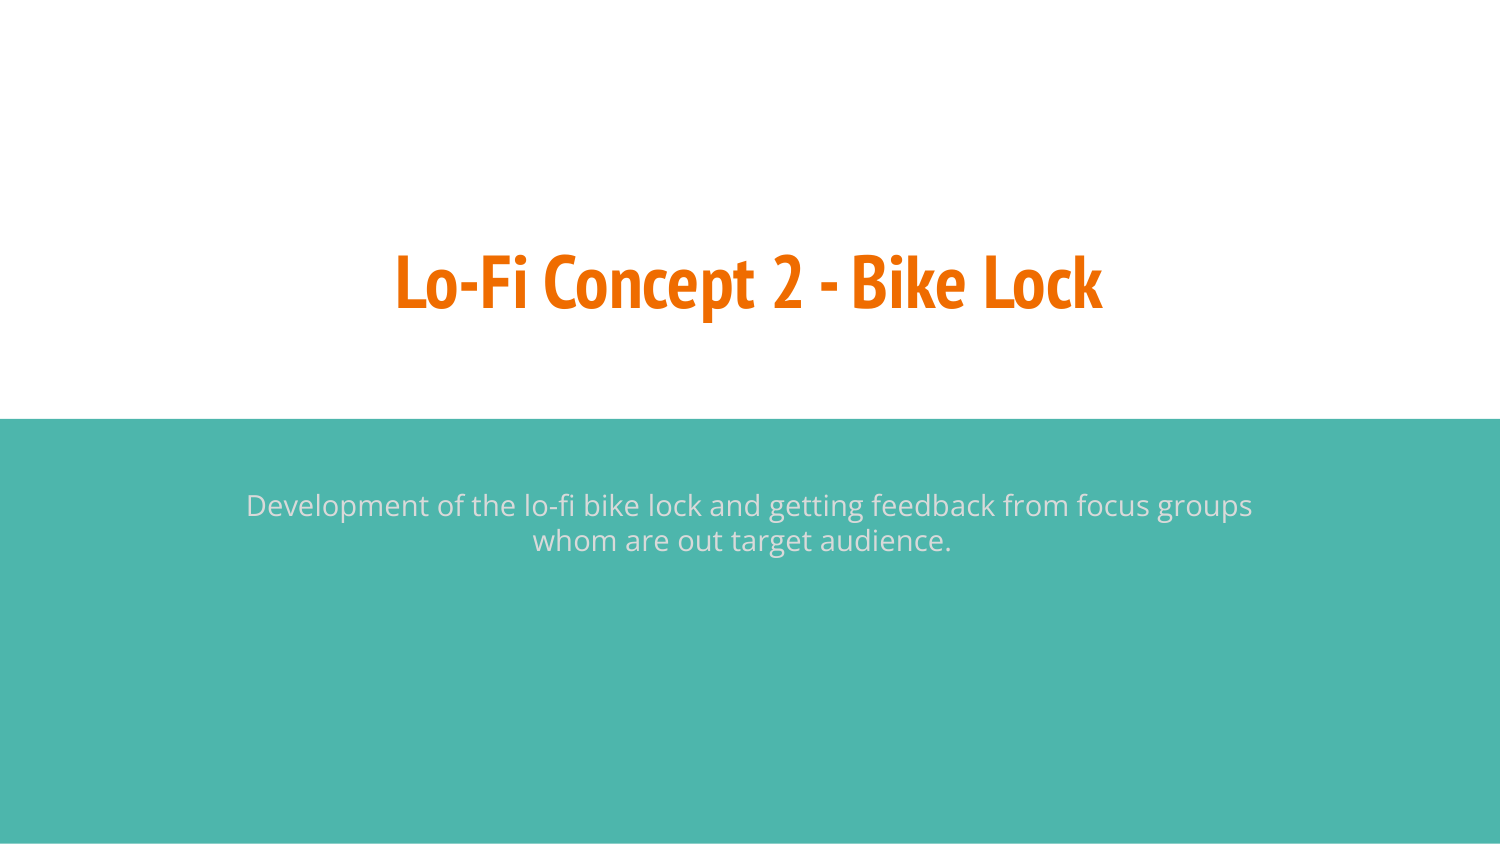

# Lo-Fi Concept 2 - Bike Lock
Development of the lo-fi bike lock and getting feedback from focus groups whom are out target audience.